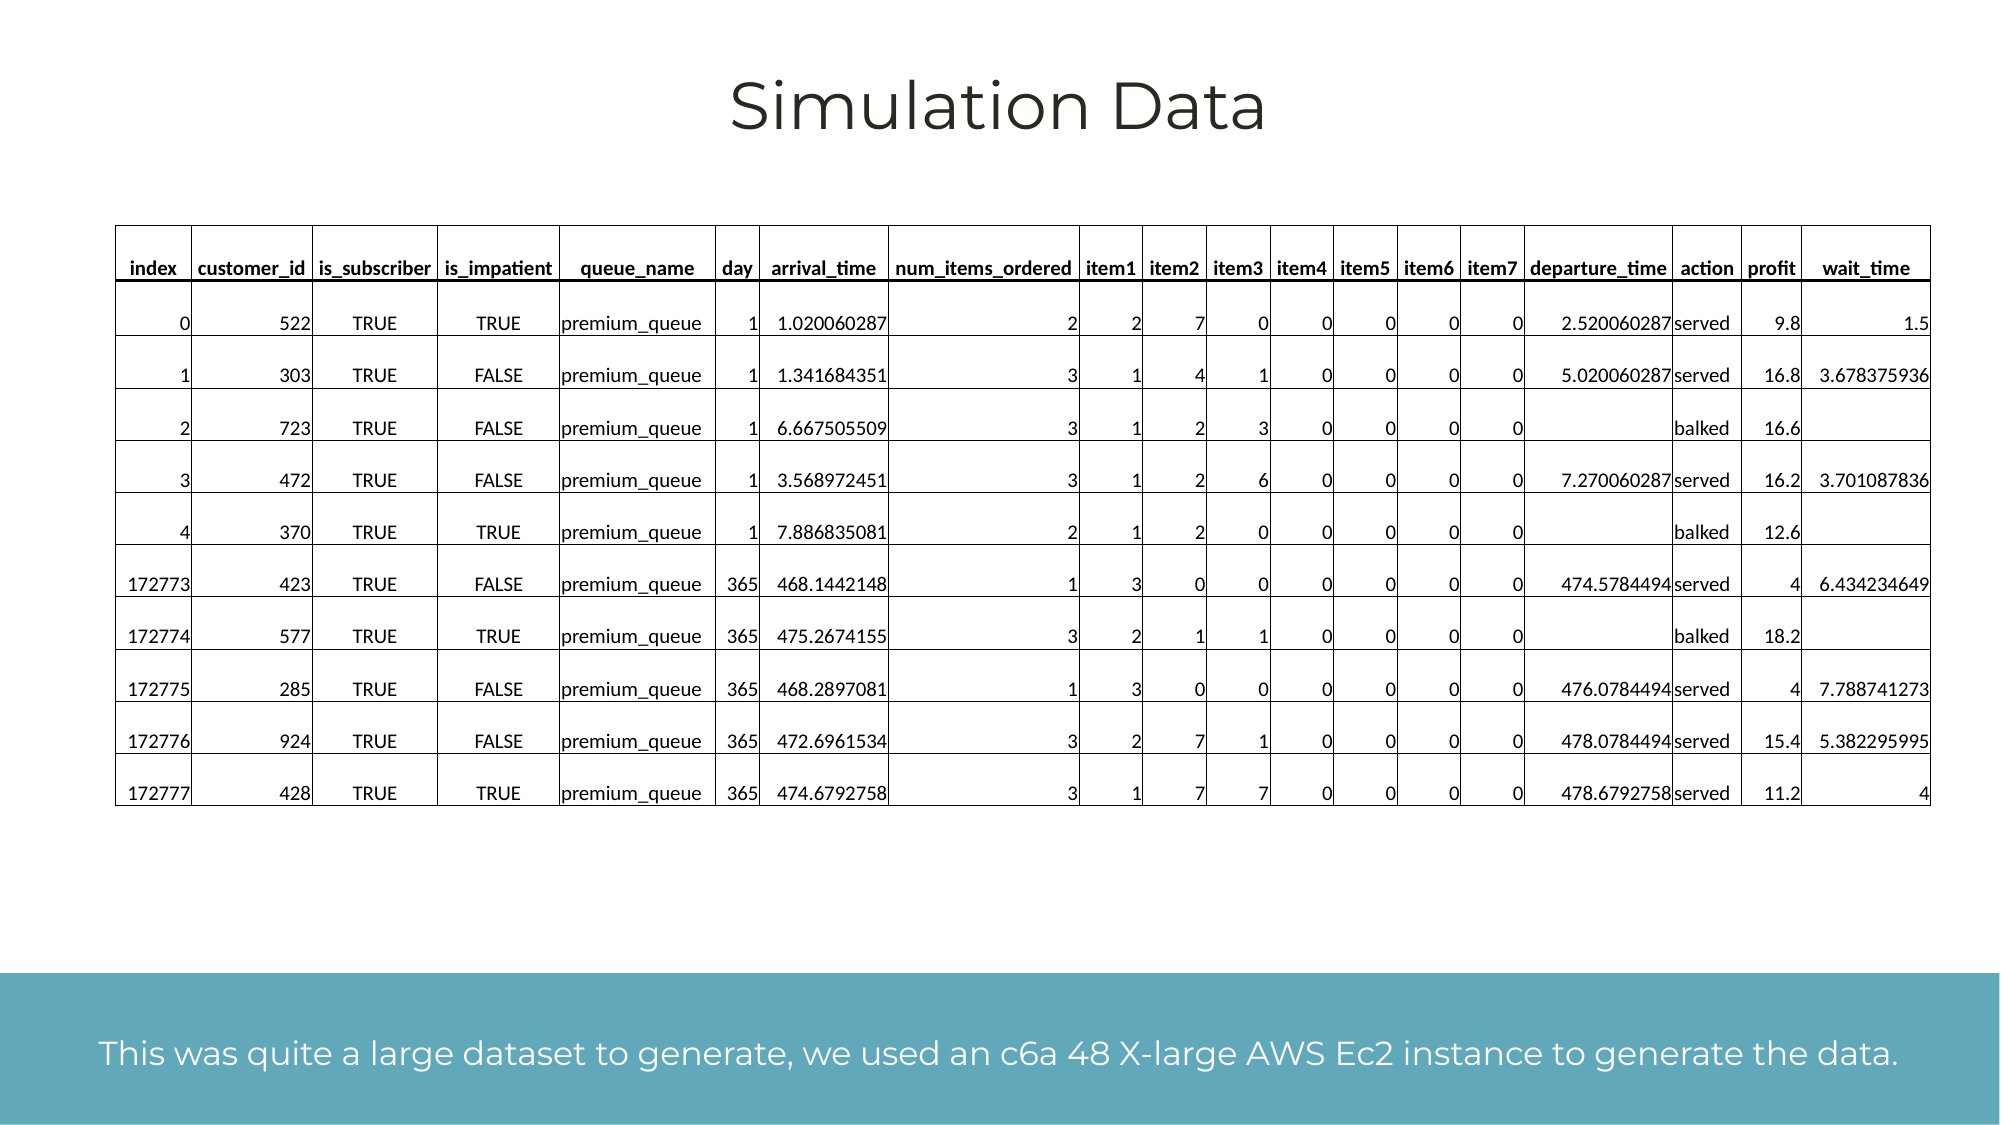

Simulation Data
| index | customer\_id | is\_subscriber | is\_impatient | queue\_name | day | arrival\_time | num\_items\_ordered | item1 | item2 | item3 | item4 | item5 | item6 | item7 | departure\_time | action | profit | wait\_time |
| --- | --- | --- | --- | --- | --- | --- | --- | --- | --- | --- | --- | --- | --- | --- | --- | --- | --- | --- |
| 0 | 522 | TRUE | TRUE | premium\_queue | 1 | 1.020060287 | 2 | 2 | 7 | 0 | 0 | 0 | 0 | 0 | 2.520060287 | served | 9.8 | 1.5 |
| 1 | 303 | TRUE | FALSE | premium\_queue | 1 | 1.341684351 | 3 | 1 | 4 | 1 | 0 | 0 | 0 | 0 | 5.020060287 | served | 16.8 | 3.678375936 |
| 2 | 723 | TRUE | FALSE | premium\_queue | 1 | 6.667505509 | 3 | 1 | 2 | 3 | 0 | 0 | 0 | 0 |  | balked | 16.6 |  |
| 3 | 472 | TRUE | FALSE | premium\_queue | 1 | 3.568972451 | 3 | 1 | 2 | 6 | 0 | 0 | 0 | 0 | 7.270060287 | served | 16.2 | 3.701087836 |
| 4 | 370 | TRUE | TRUE | premium\_queue | 1 | 7.886835081 | 2 | 1 | 2 | 0 | 0 | 0 | 0 | 0 |  | balked | 12.6 |  |
| 172773 | 423 | TRUE | FALSE | premium\_queue | 365 | 468.1442148 | 1 | 3 | 0 | 0 | 0 | 0 | 0 | 0 | 474.5784494 | served | 4 | 6.434234649 |
| 172774 | 577 | TRUE | TRUE | premium\_queue | 365 | 475.2674155 | 3 | 2 | 1 | 1 | 0 | 0 | 0 | 0 |  | balked | 18.2 |  |
| 172775 | 285 | TRUE | FALSE | premium\_queue | 365 | 468.2897081 | 1 | 3 | 0 | 0 | 0 | 0 | 0 | 0 | 476.0784494 | served | 4 | 7.788741273 |
| 172776 | 924 | TRUE | FALSE | premium\_queue | 365 | 472.6961534 | 3 | 2 | 7 | 1 | 0 | 0 | 0 | 0 | 478.0784494 | served | 15.4 | 5.382295995 |
| 172777 | 428 | TRUE | TRUE | premium\_queue | 365 | 474.6792758 | 3 | 1 | 7 | 7 | 0 | 0 | 0 | 0 | 478.6792758 | served | 11.2 | 4 |

This was quite a large dataset to generate, we used an c6a 48 X-large AWS Ec2 instance to generate the data.